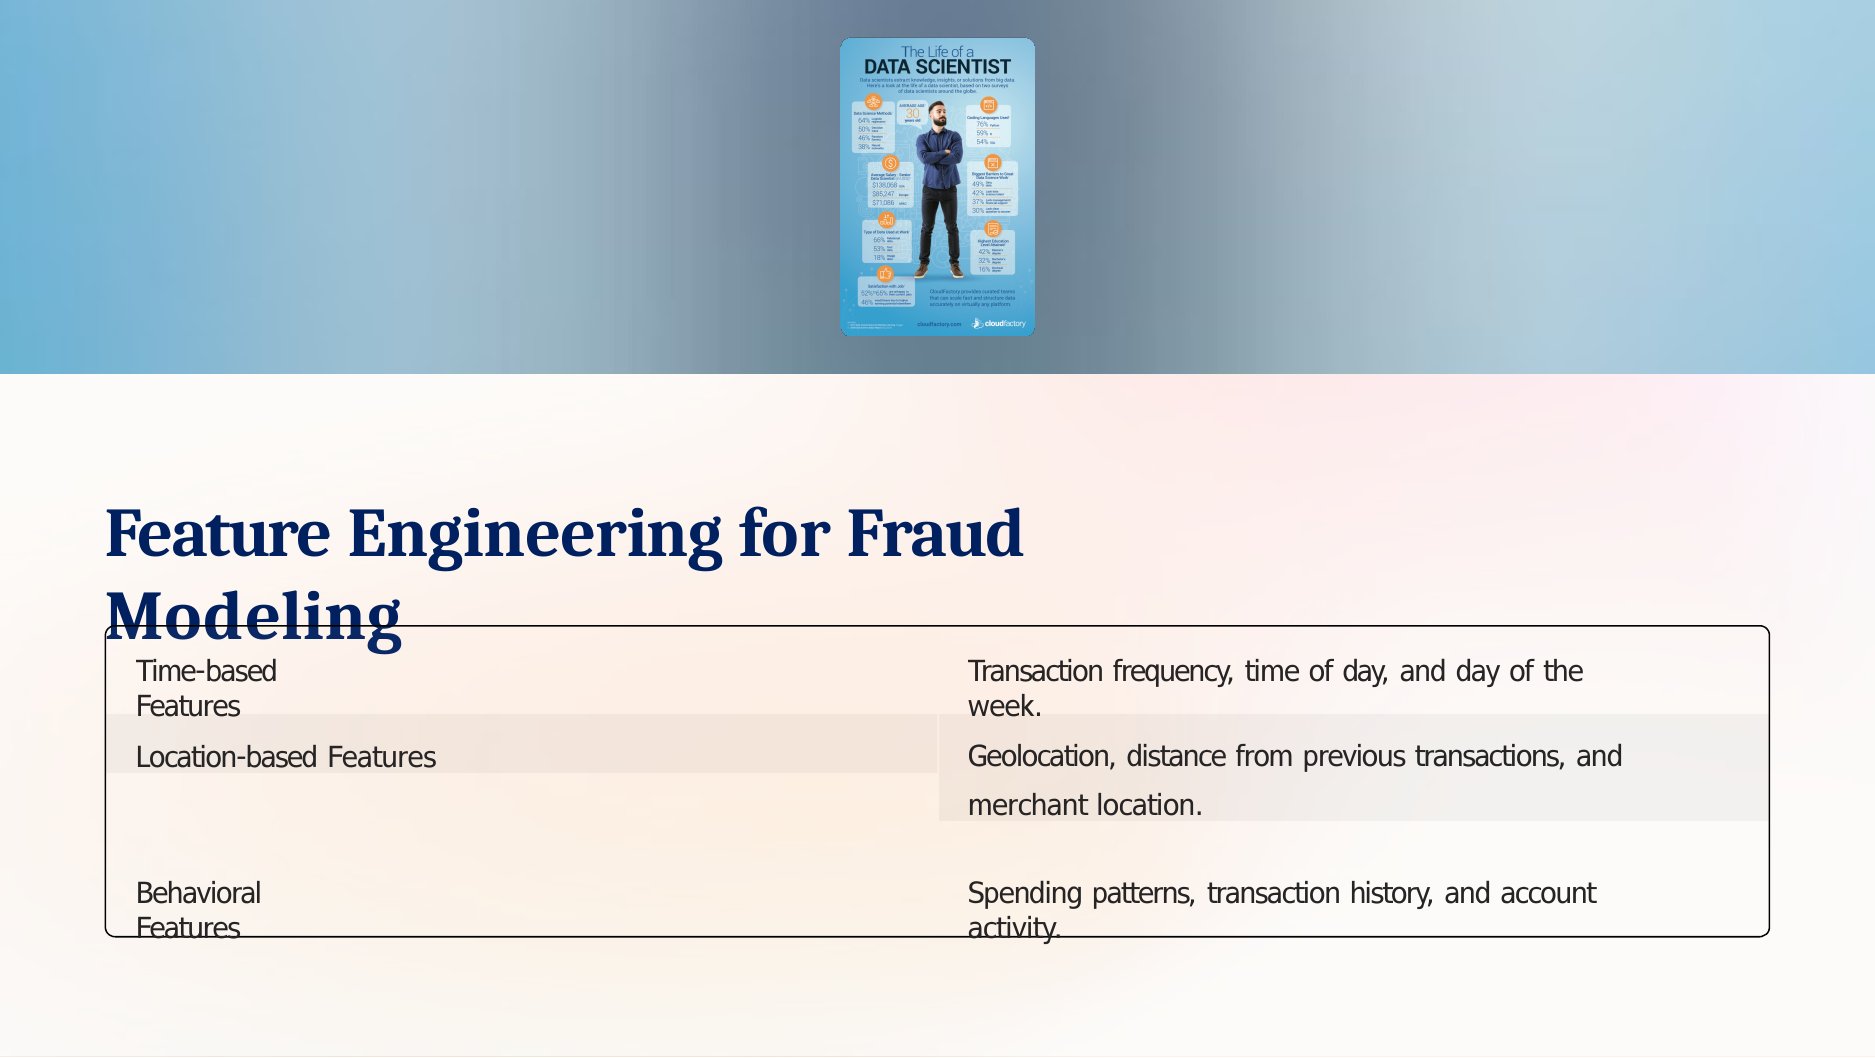

Feature Engineering for Fraud Modeling

Time-based Features
Transaction frequency, time of day, and day of the week.
Location-based Features
Geolocation, distance from previous transactions, and merchant location.
Behavioral Features
Spending patterns, transaction history, and account activity.